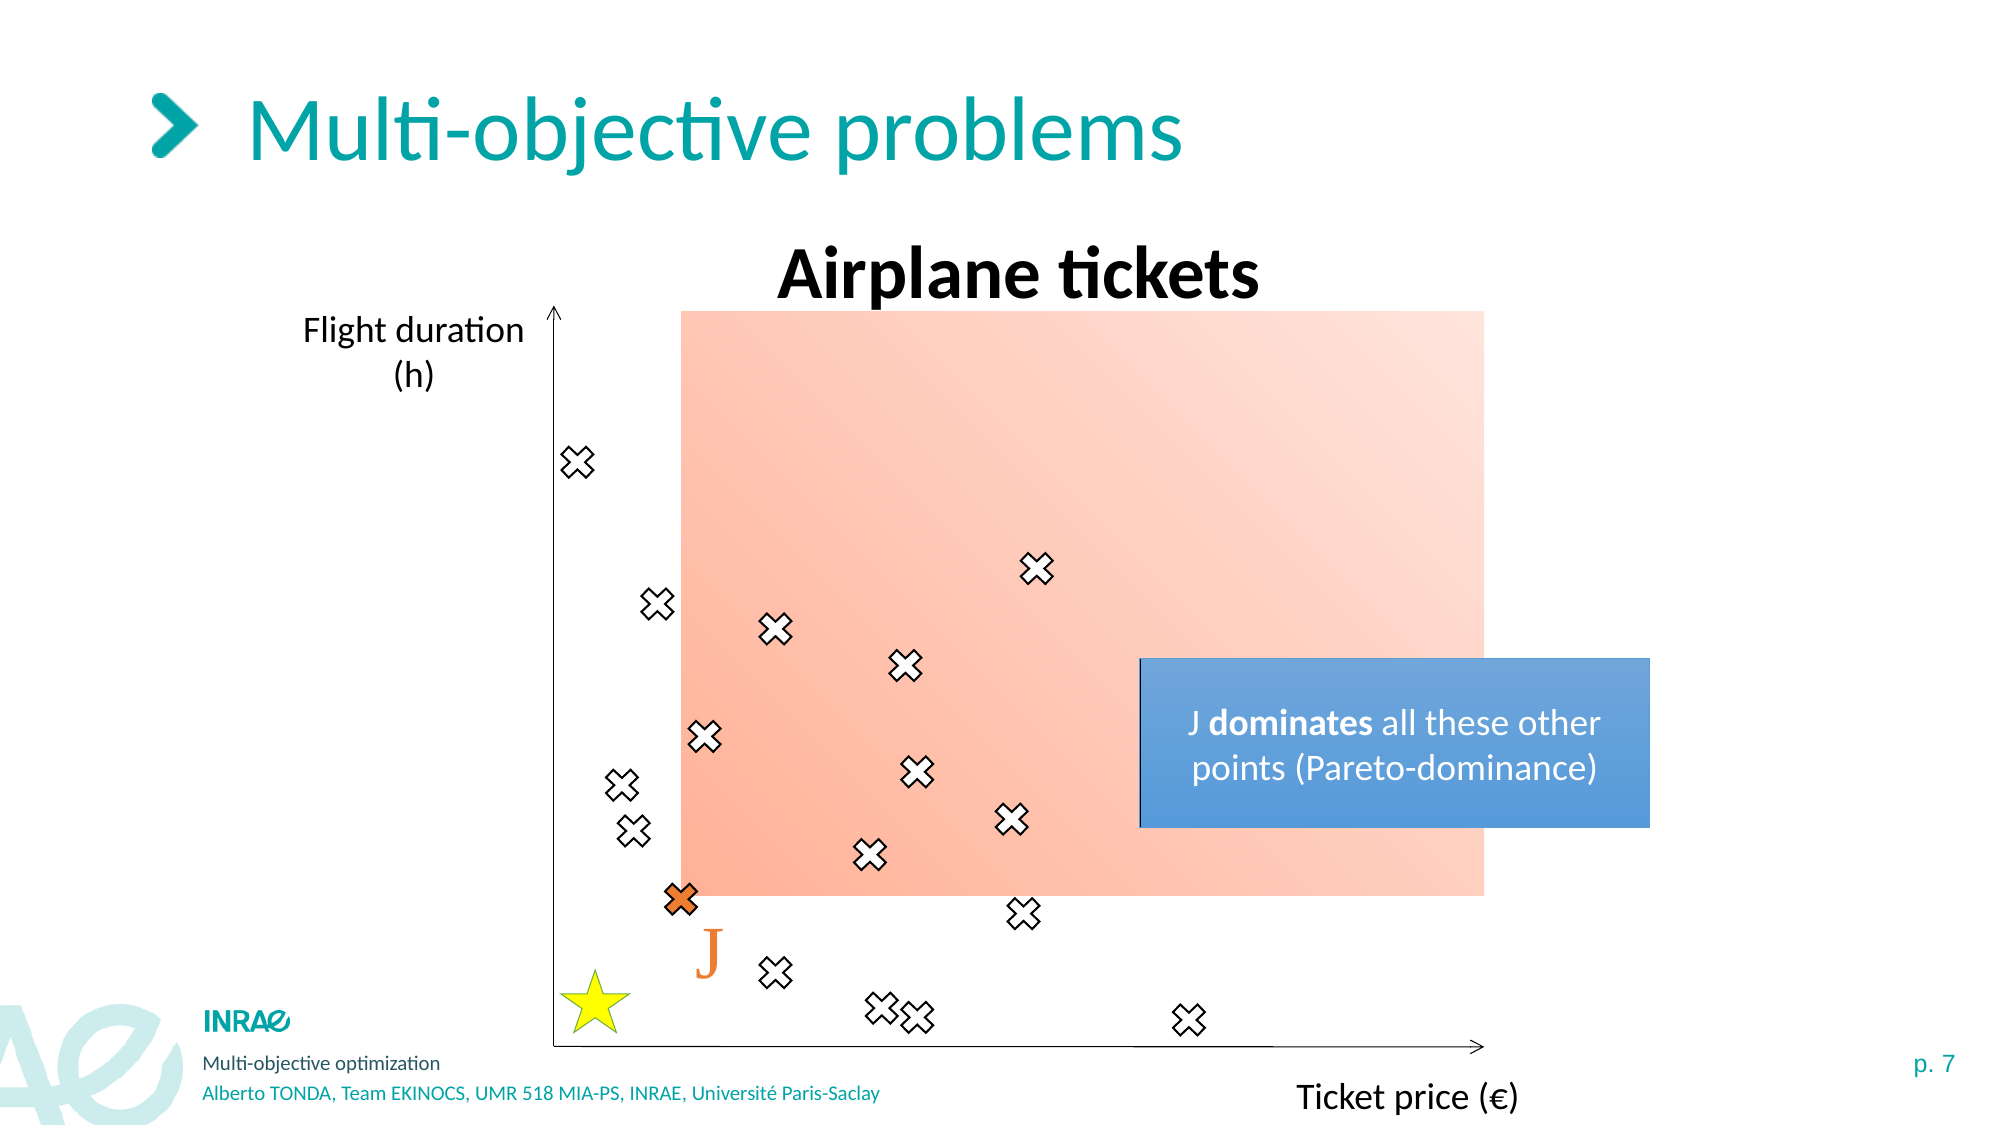

# Multi-objective problems
Airplane tickets
Flight duration (h)

J dominates all these other points (Pareto-dominance)

J

Ticket price (€)